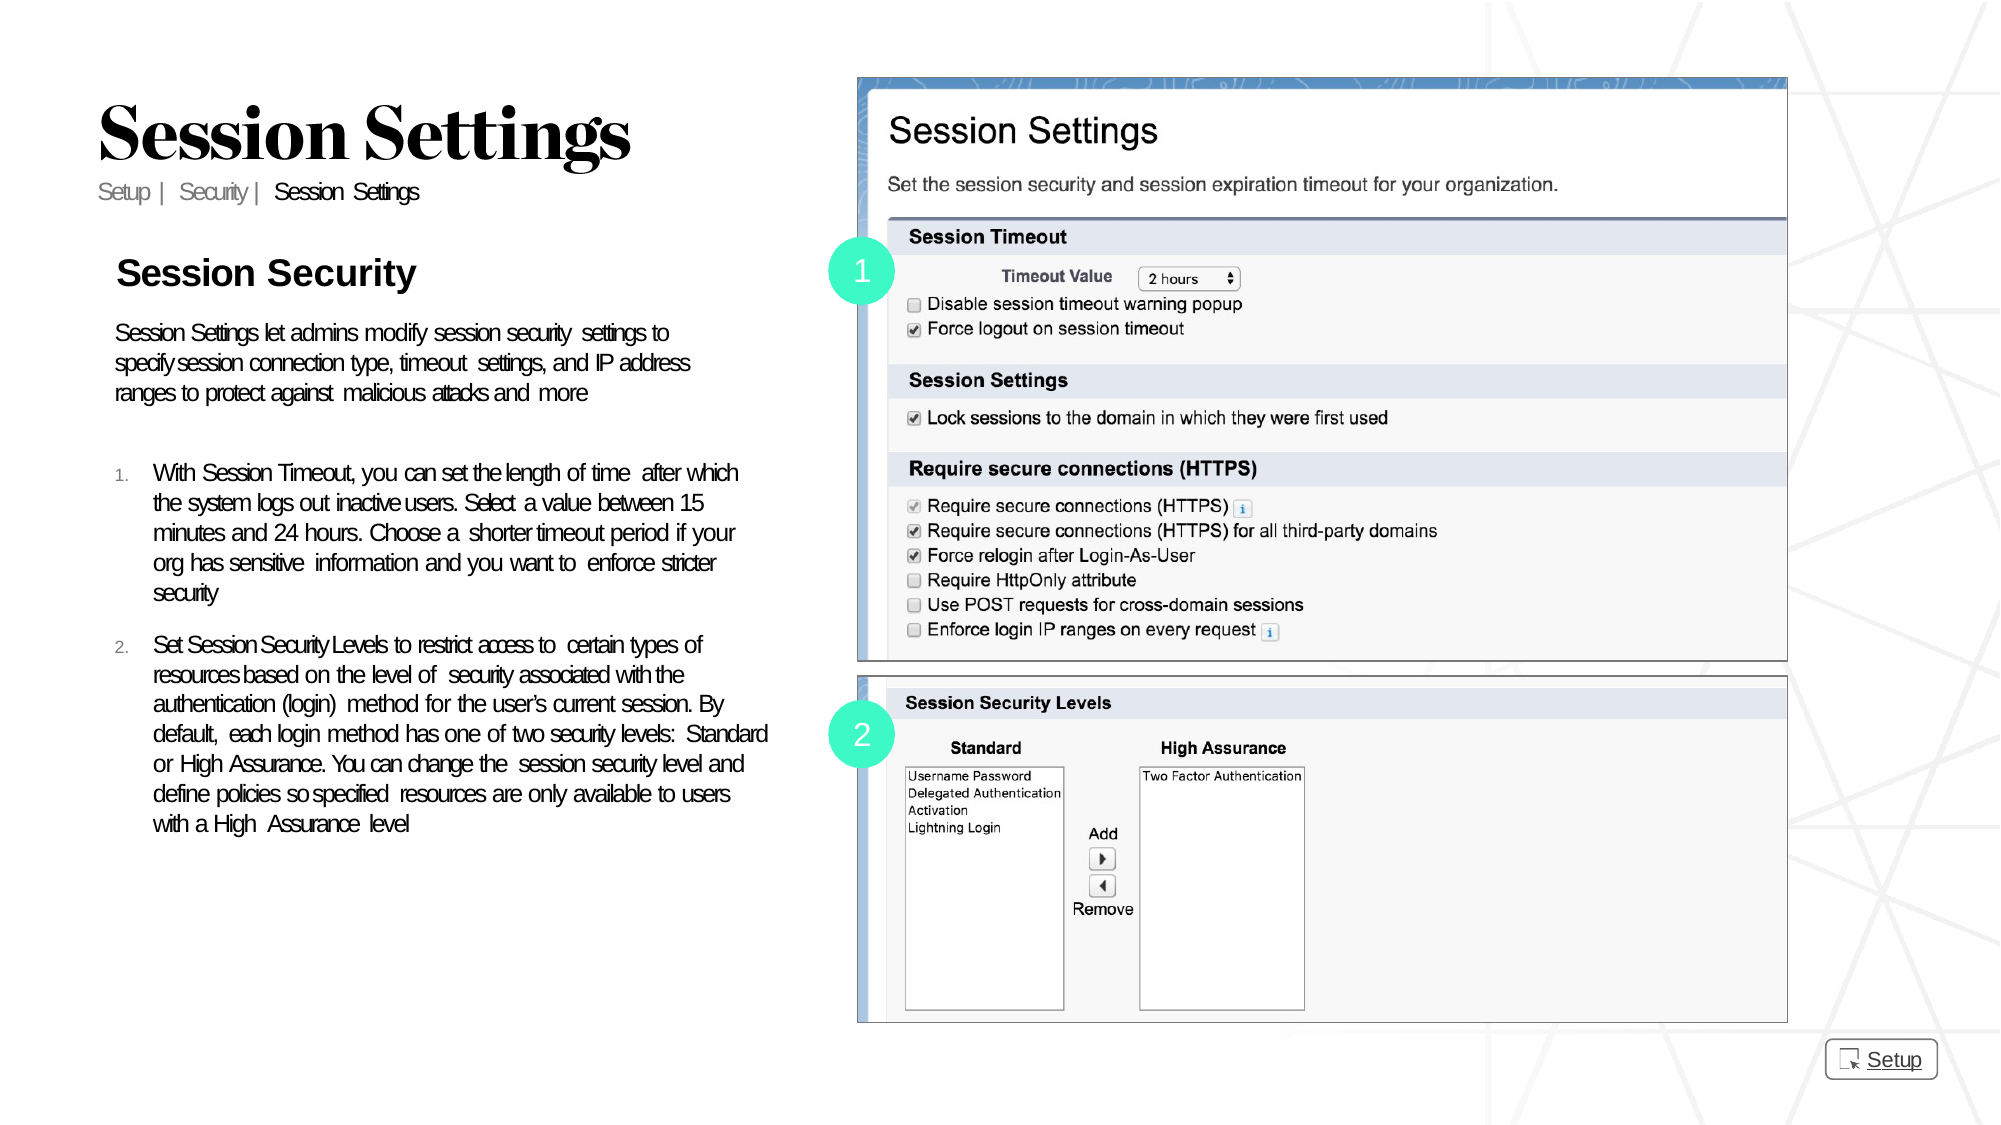

Setup | Security | Session Settings

# Session Security
1
Session Settings let admins modify session security  settings to specify session connection type, timeout  settings, and IP address ranges to protect against  malicious attacks and more
With Session Timeout, you can set the length of time  after which the system logs out inactive users. Select  a value between 15 minutes and 24 hours. Choose a  shorter timeout period if your org has sensitive  information and you want to  enforce stricter security
Set Session Security Levels to restrict access to  certain types of resources based on the level of  security associated with the authentication (login)  method for the user’s current session. By default,  each login method has one of two security levels:  Standard or High Assurance. You can change the  session security level and define policies so specified  resources are only available to users with a High  Assurance level

2

Setup